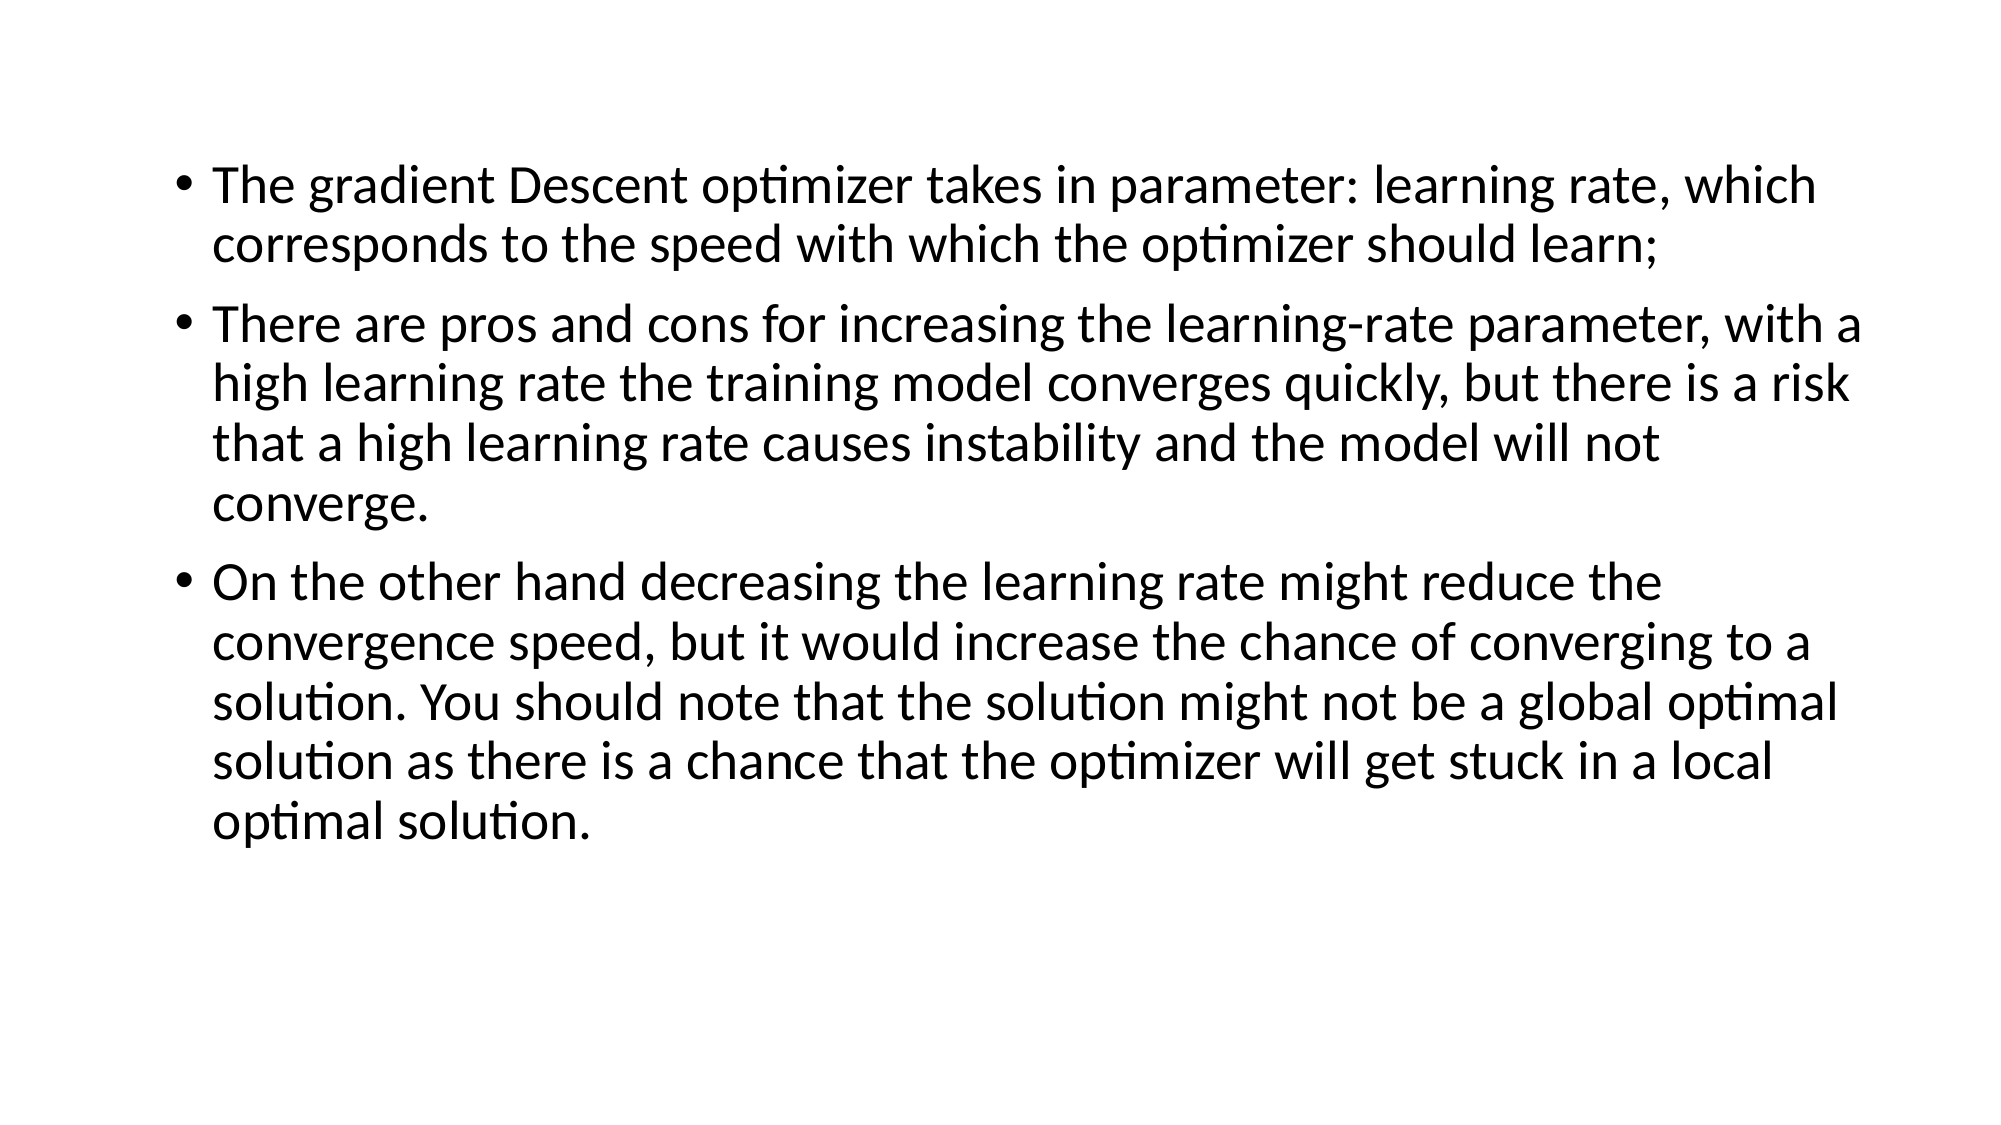

The gradient Descent optimizer takes in parameter: learning rate, which corresponds to the speed with which the optimizer should learn;
There are pros and cons for increasing the learning-rate parameter, with a high learning rate the training model converges quickly, but there is a risk that a high learning rate causes instability and the model will not converge.
On the other hand decreasing the learning rate might reduce the convergence speed, but it would increase the chance of converging to a solution. You should note that the solution might not be a global optimal solution as there is a chance that the optimizer will get stuck in a local optimal solution.